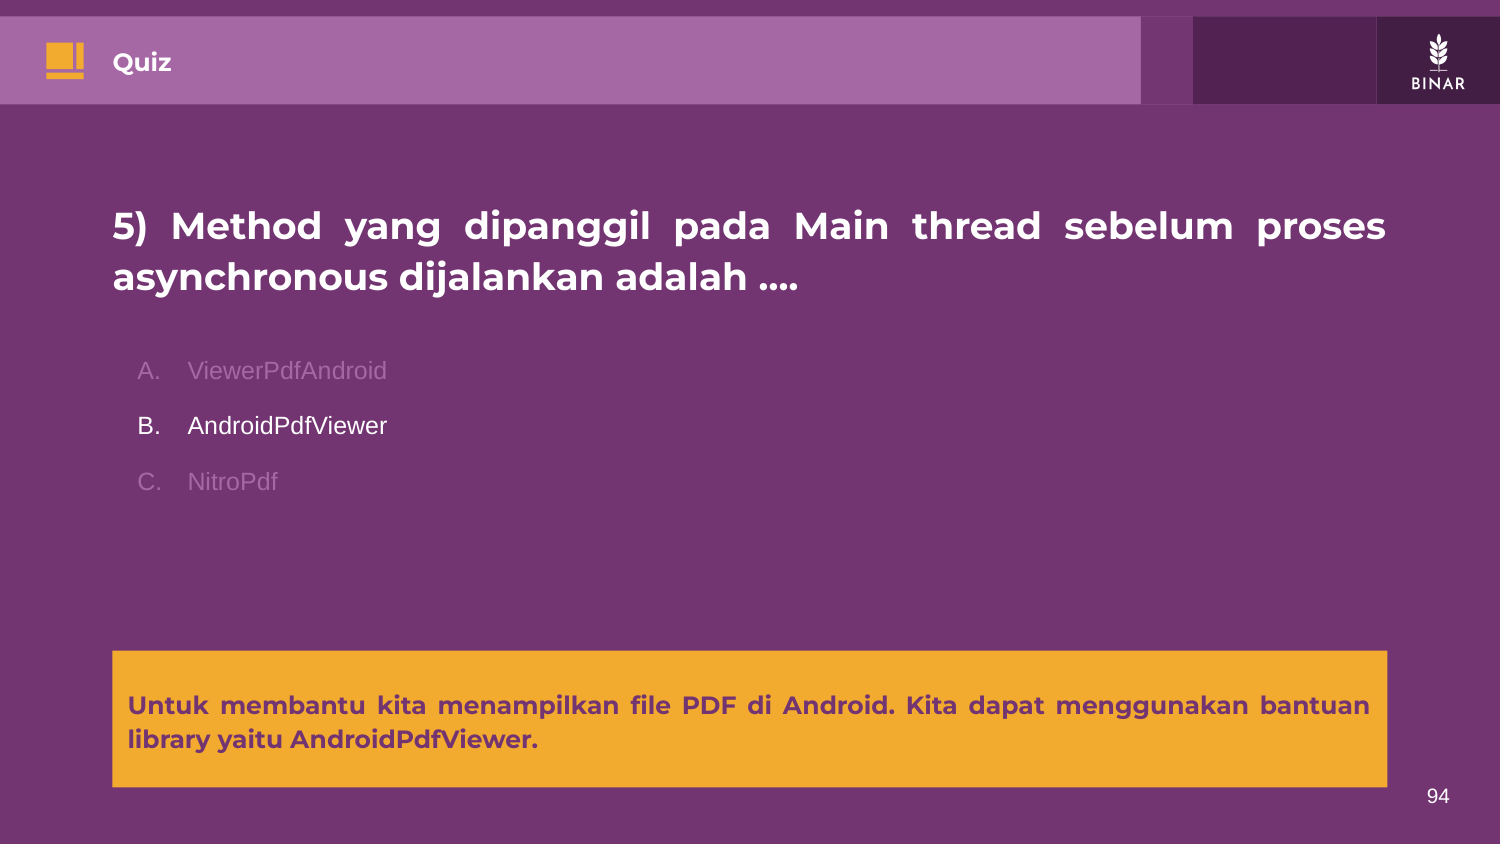

# Quiz
5) Method yang dipanggil pada Main thread sebelum proses asynchronous dijalankan adalah ….

ViewerPdfAndroid
AndroidPdfViewer
NitroPdf
Untuk membantu kita menampilkan file PDF di Android. Kita dapat menggunakan bantuan library yaitu AndroidPdfViewer.